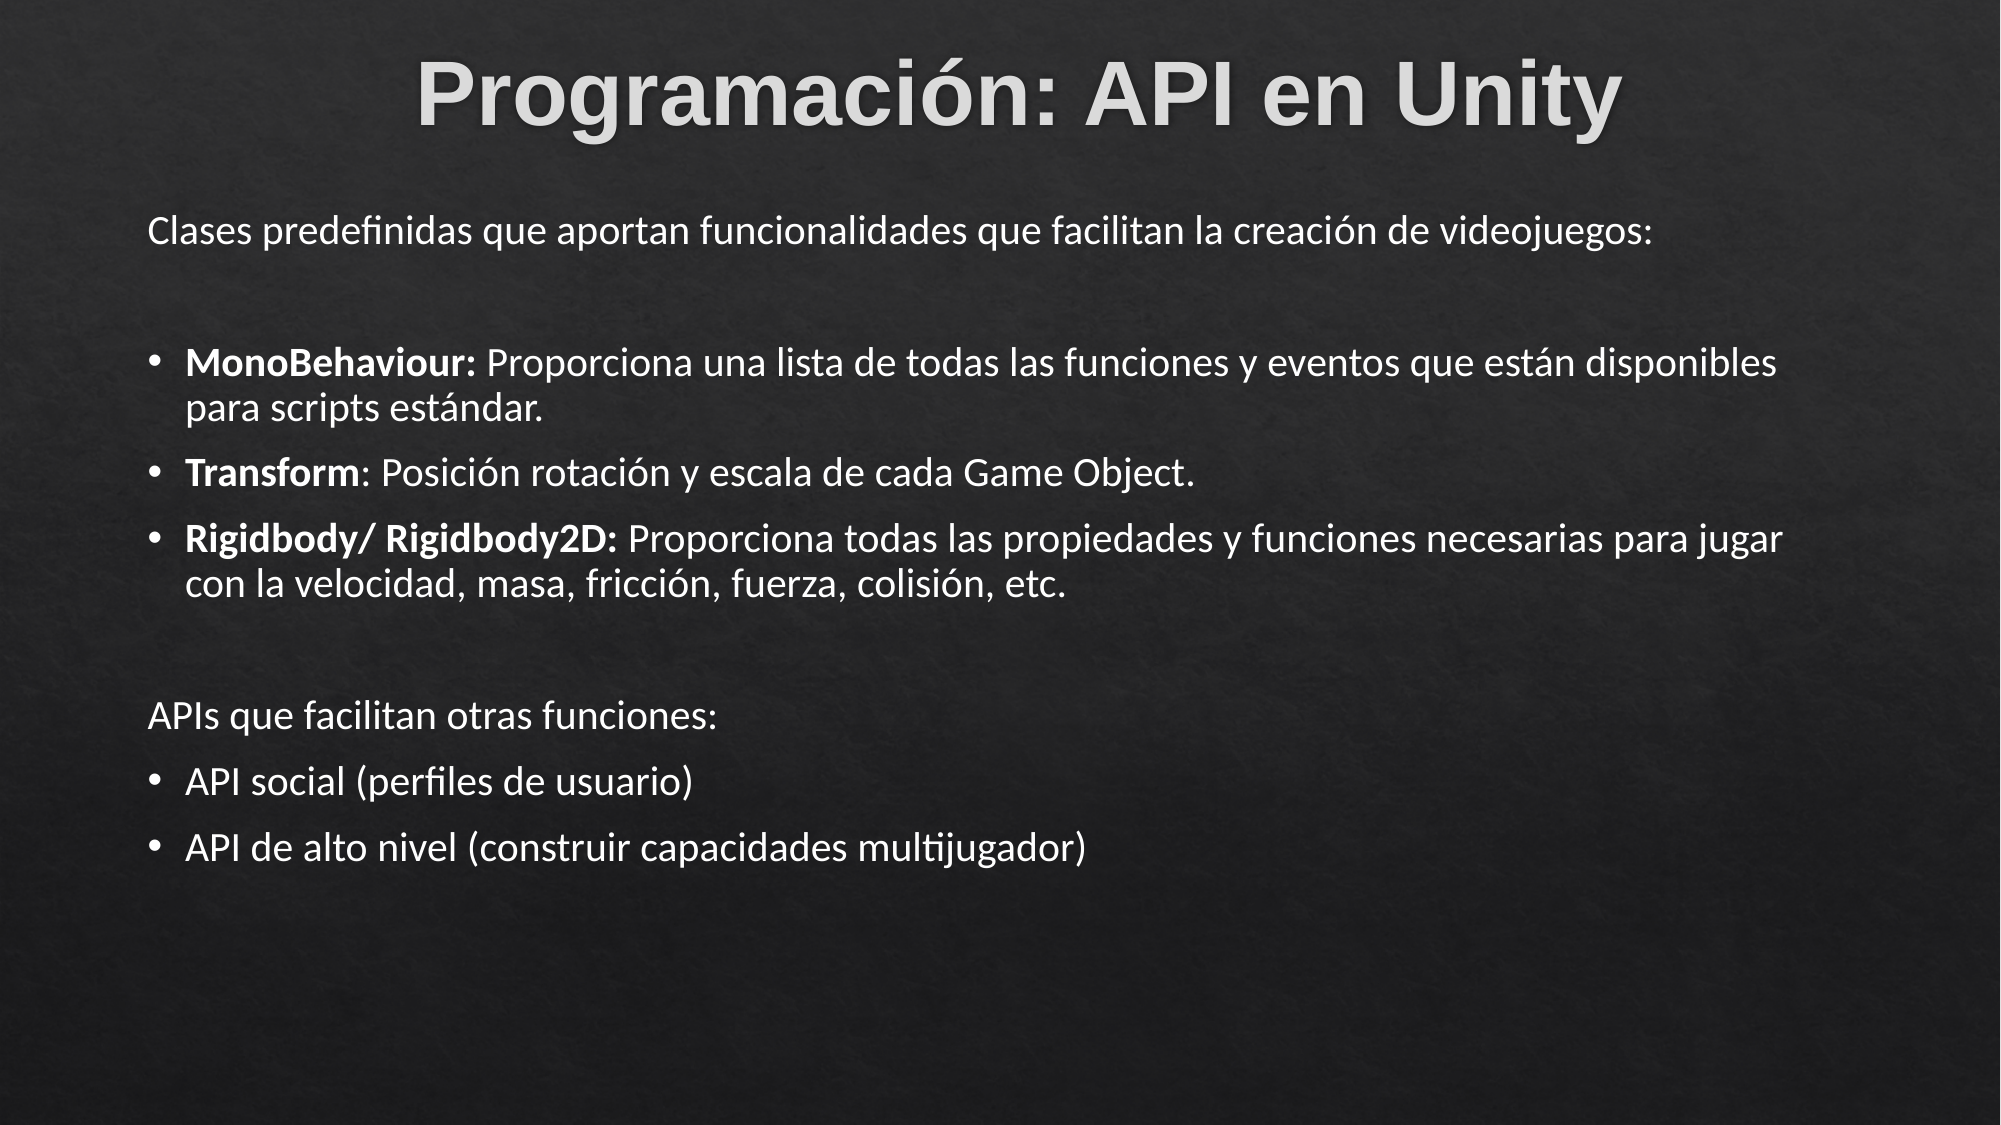

# Programación: API en Unity
Clases predefinidas que aportan funcionalidades que facilitan la creación de videojuegos:

MonoBehaviour: Proporciona una lista de todas las funciones y eventos que están disponibles para scripts estándar.
Transform: Posición rotación y escala de cada Game Object.
Rigidbody/ Rigidbody2D: Proporciona todas las propiedades y funciones necesarias para jugar con la velocidad, masa, fricción, fuerza, colisión, etc.

APIs que facilitan otras funciones:
API social (perfiles de usuario)
API de alto nivel (construir capacidades multijugador)